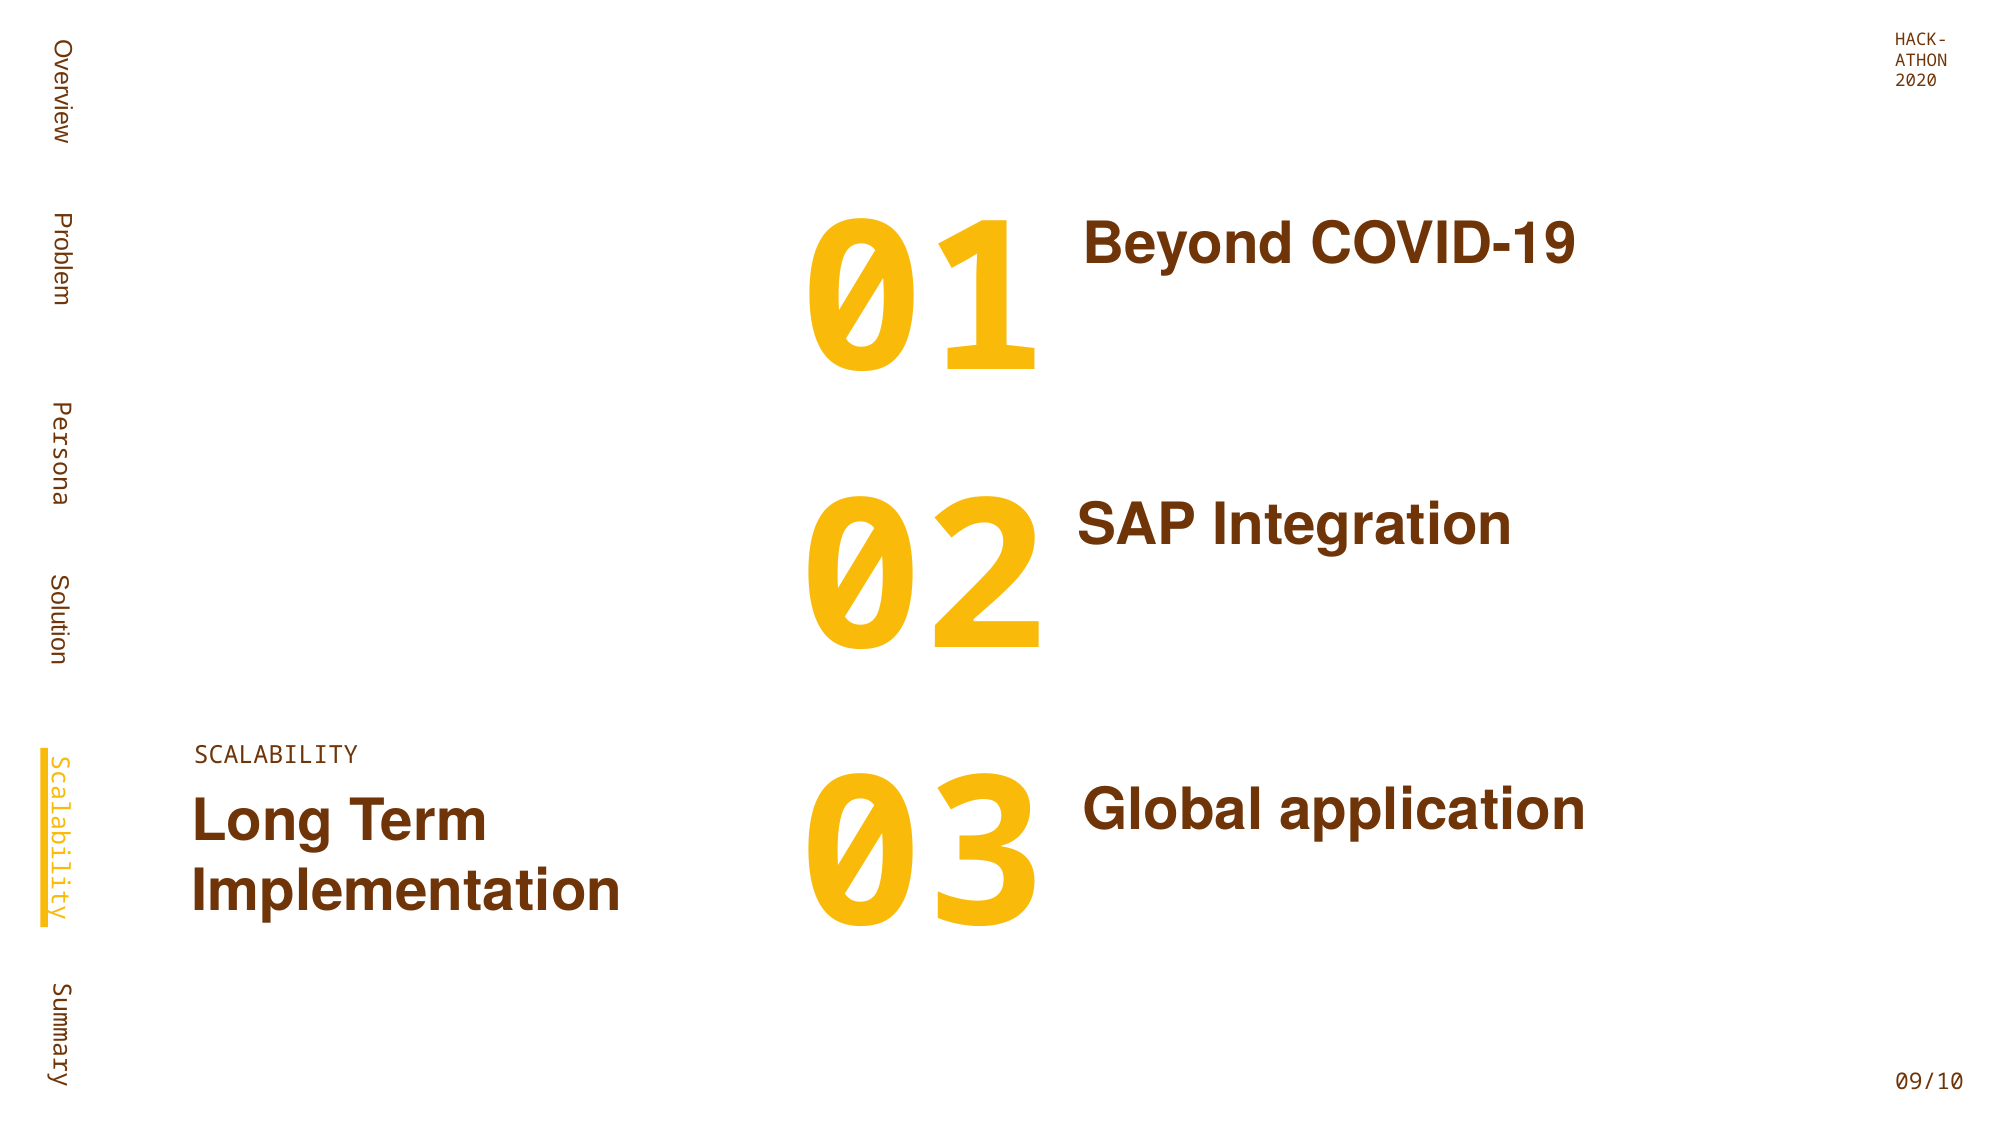

HACK-ATHON 2020
Overview
01
Beyond COVID-19
Problem
02
Persona
SAP Integration
Solution
03
SCALABILITY

Global application
Long Term Implementation
Scalability
Summary
09/10